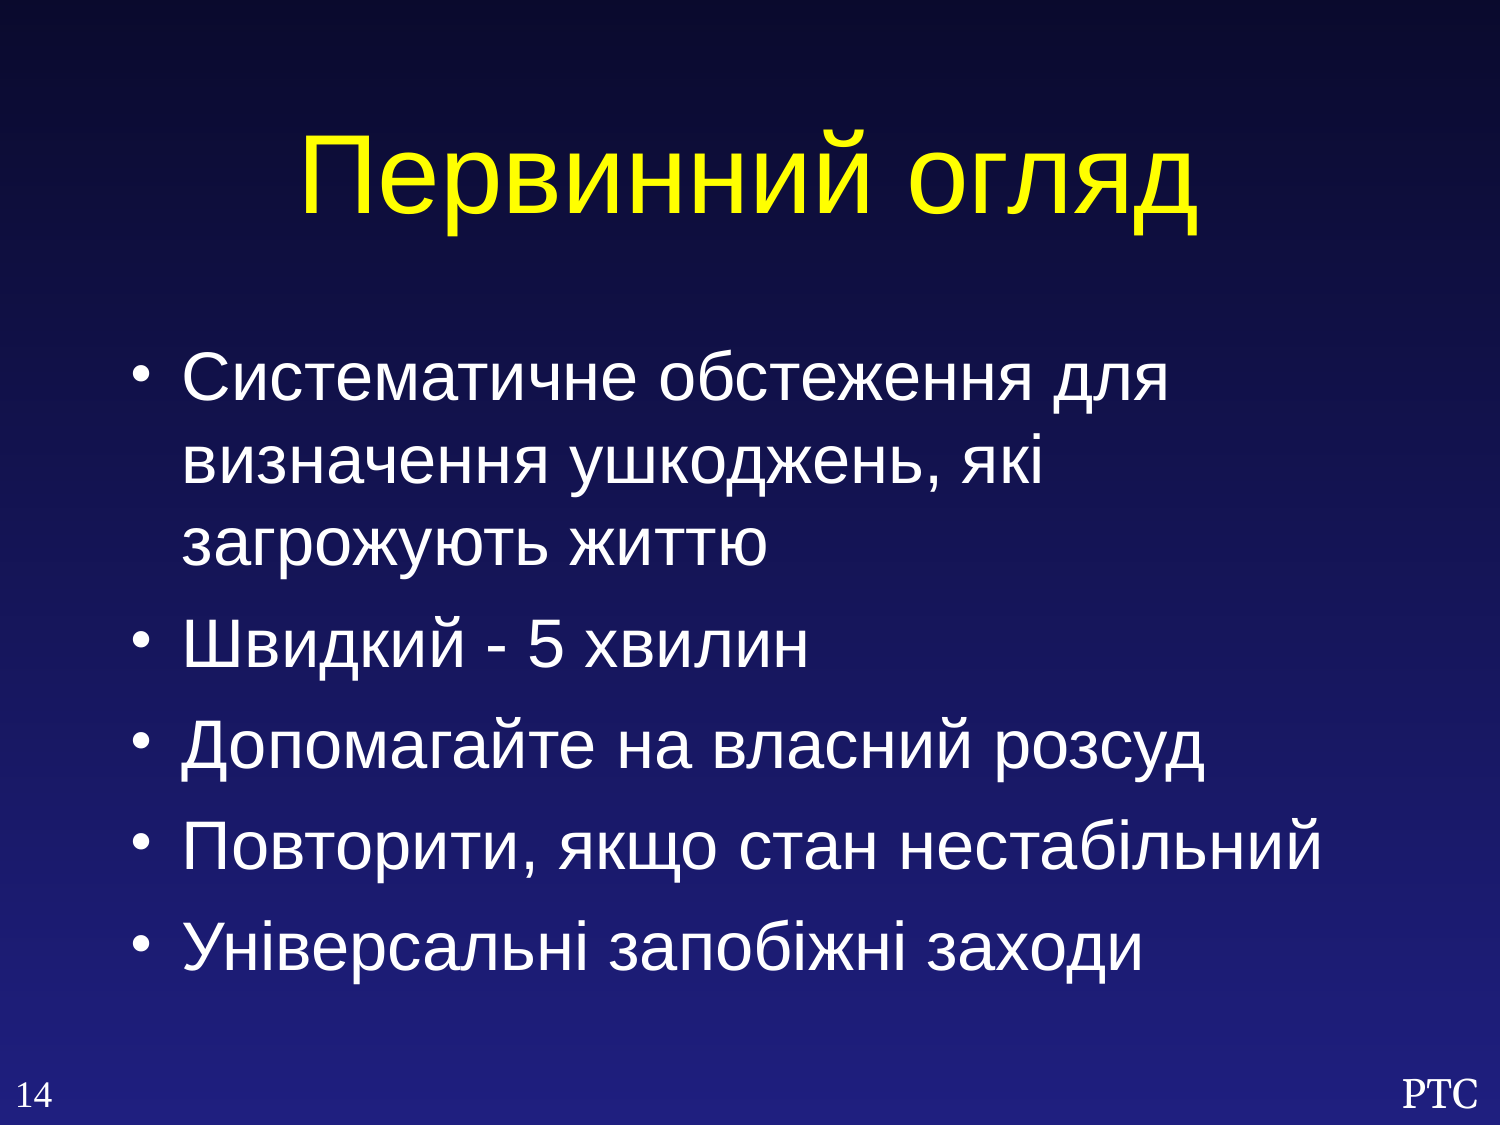

Первинний огляд
Систематичне обстеження для визначення ушкоджень, які загрожують життю
Швидкий - 5 хвилин
Допомагайте на власний розсуд
Повторити, якщо стан нестабільний
Універсальні запобіжні заходи

14